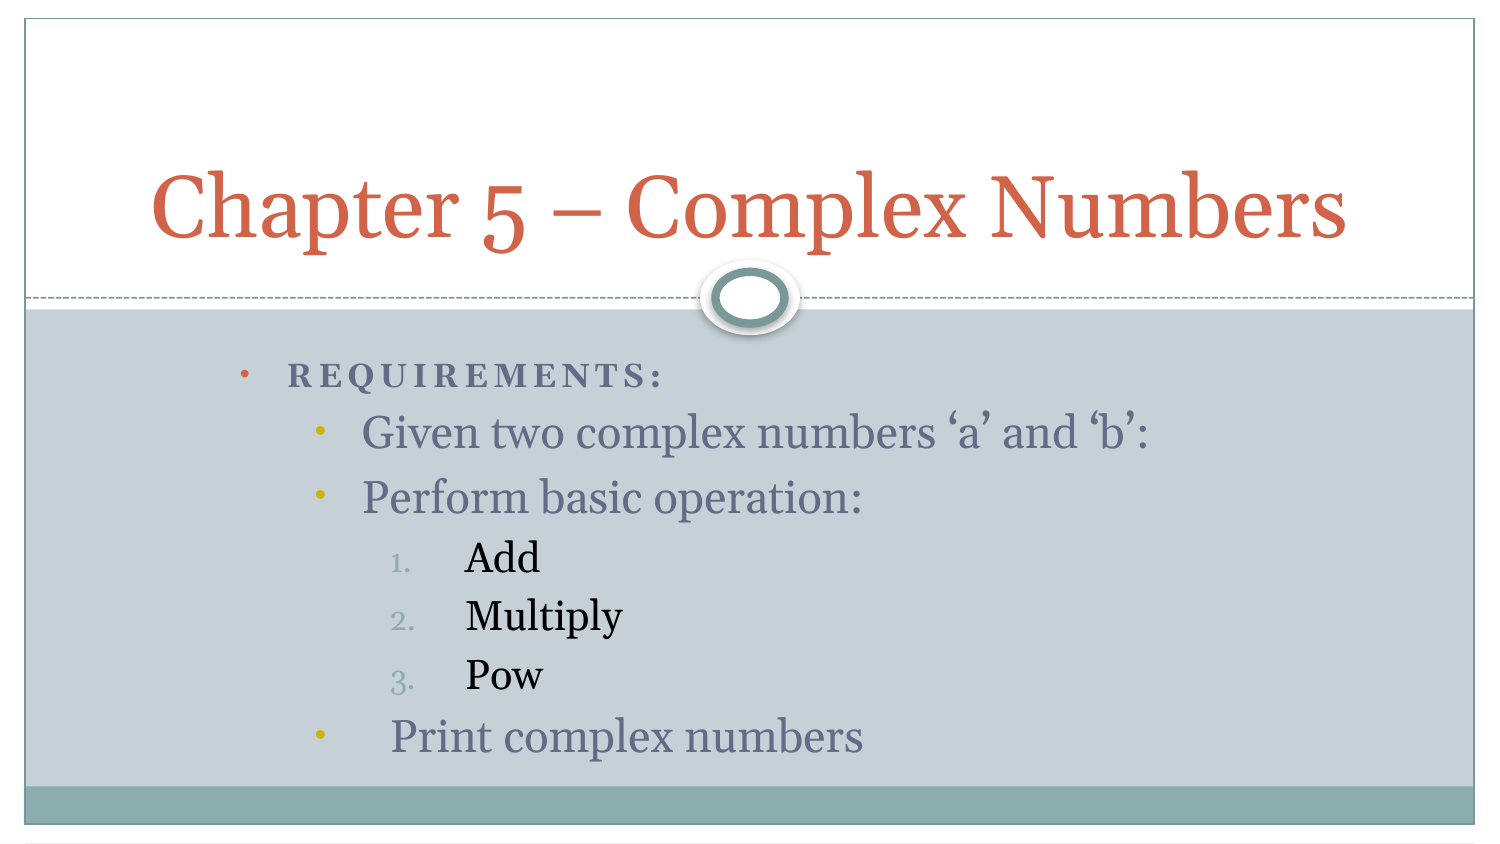

# Chapter 5 – Complex Numbers
Requirements:
Given two complex numbers ‘a’ and ‘b’:
Perform basic operation:
Add
Multiply
Pow
Print complex numbers